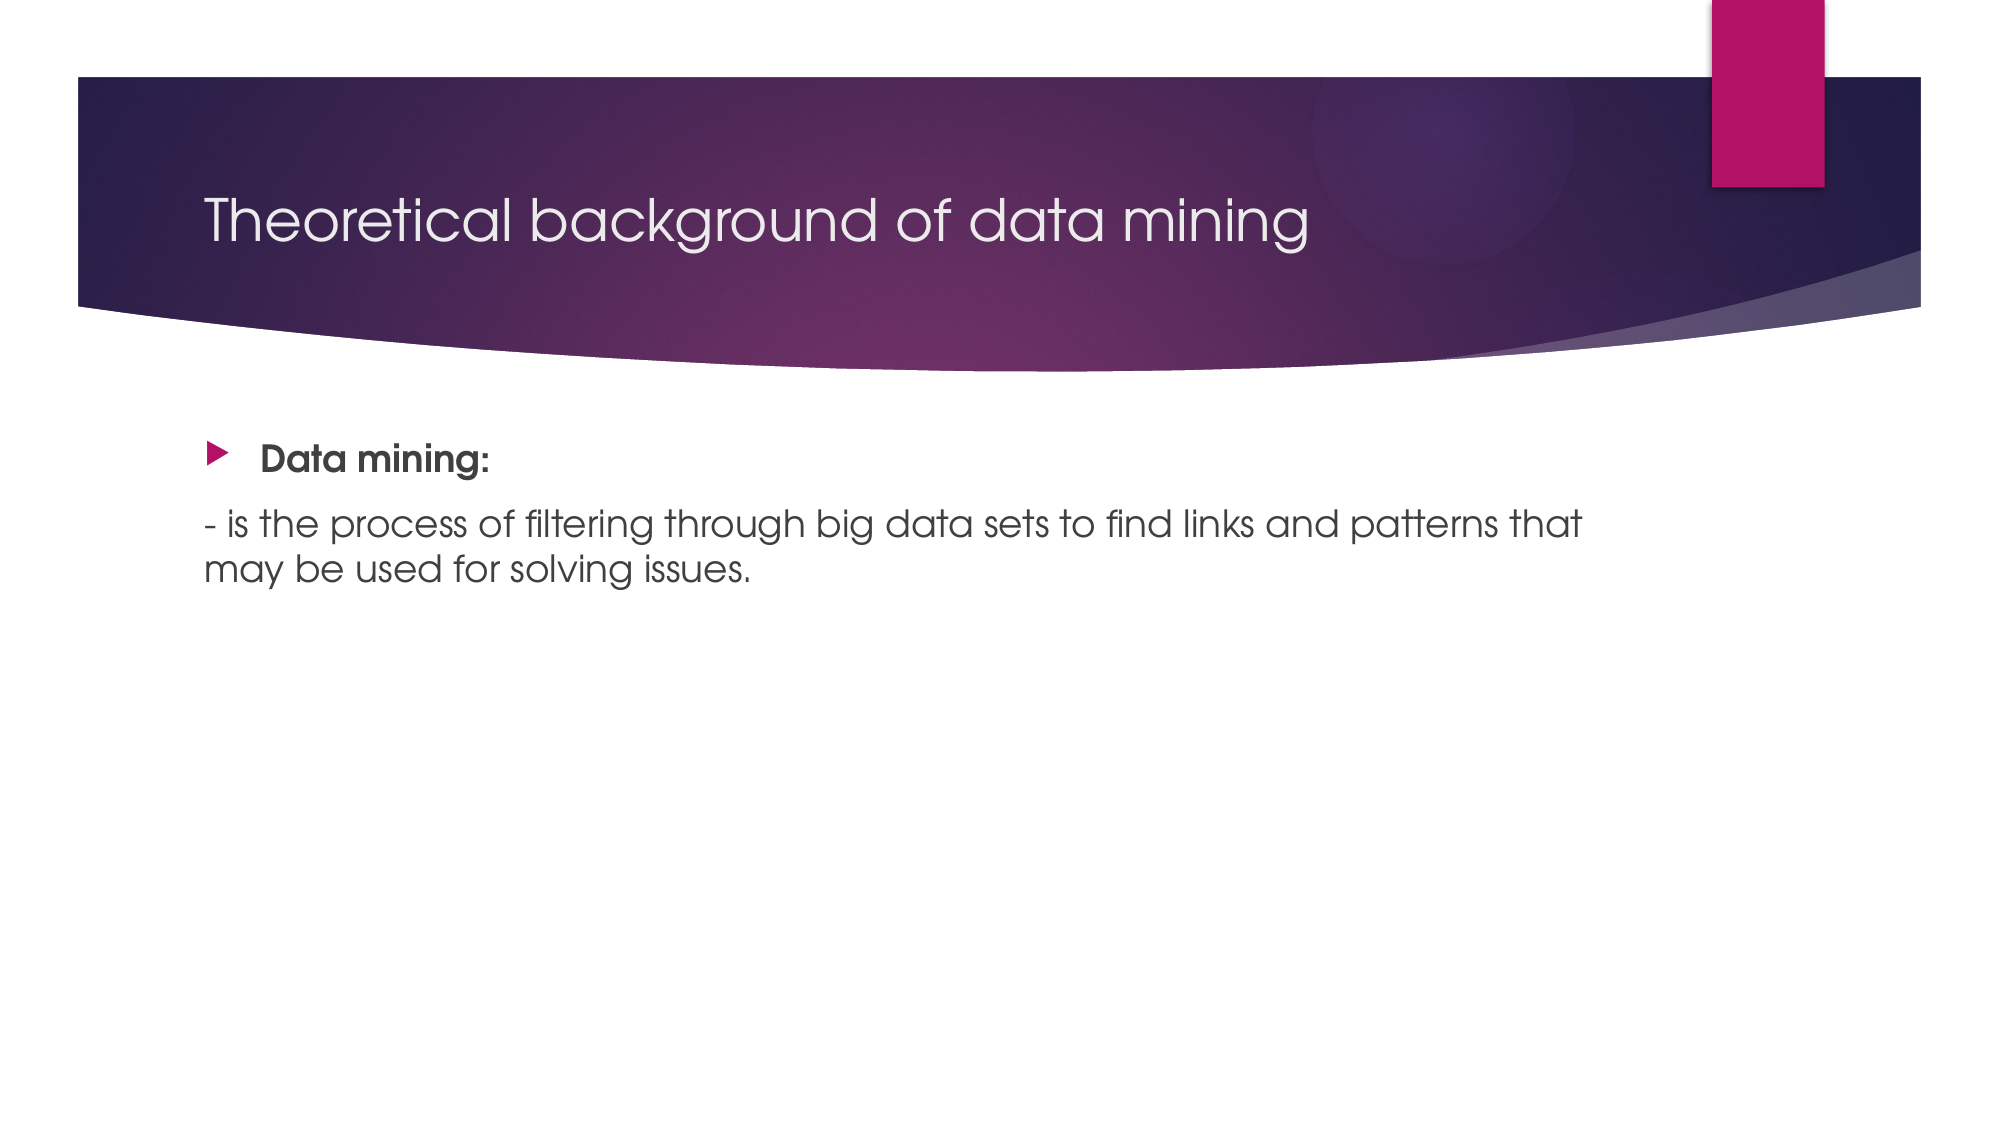

# Theoretical background of data mining
Data mining:
- is the process of filtering through big data sets to find links and patterns that may be used for solving issues.